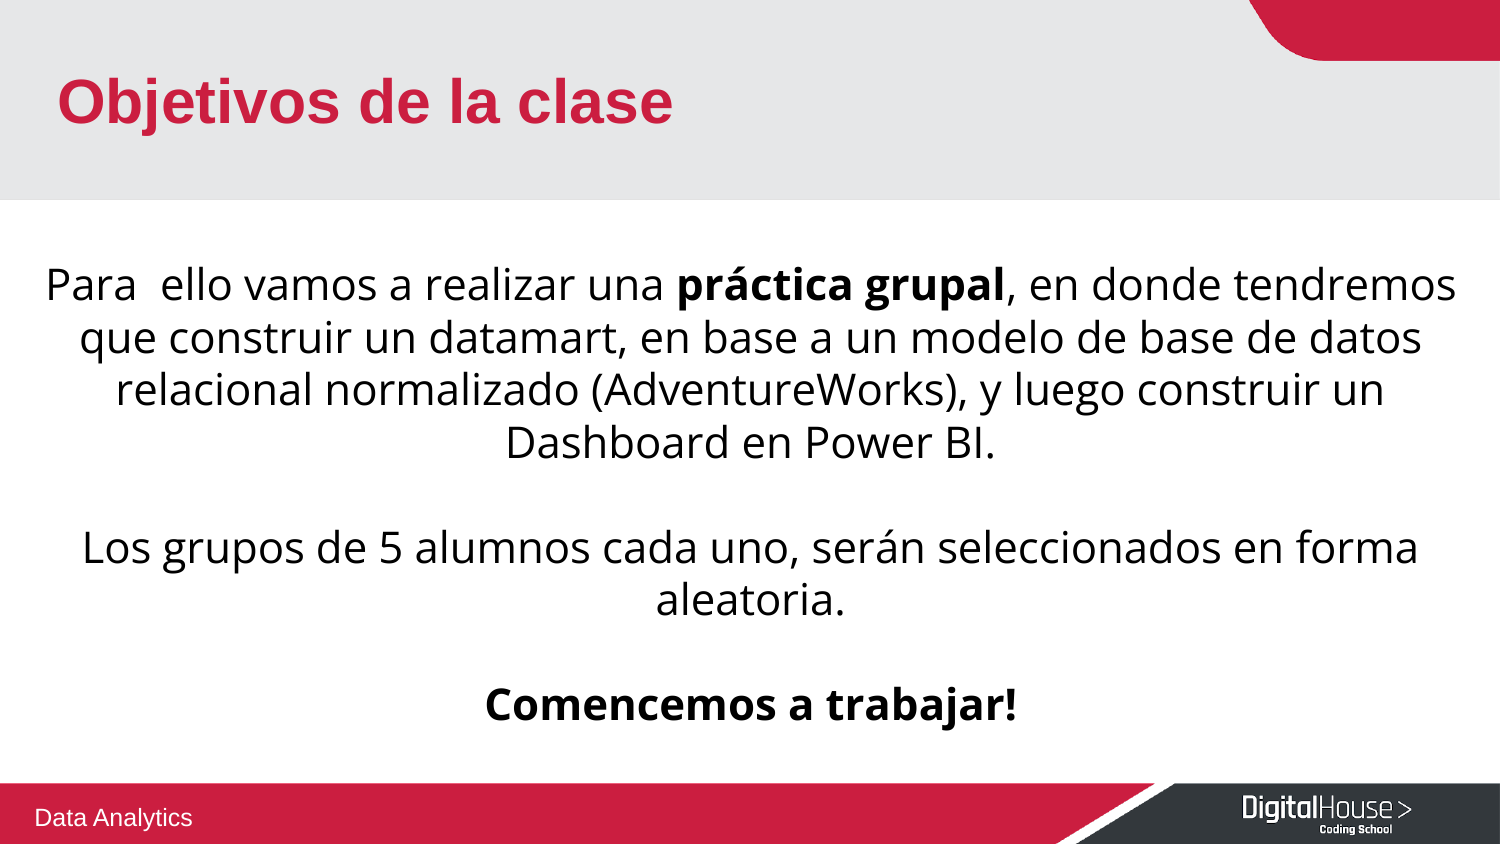

# Objetivos de la clase

Para  ello vamos a realizar una práctica grupal, en donde tendremos que construir un datamart, en base a un modelo de base de datos relacional normalizado (AdventureWorks), y luego construir un Dashboard en Power BI.
Los grupos de 5 alumnos cada uno, serán seleccionados en forma aleatoria.

Comencemos a trabajar!

Data Analytics